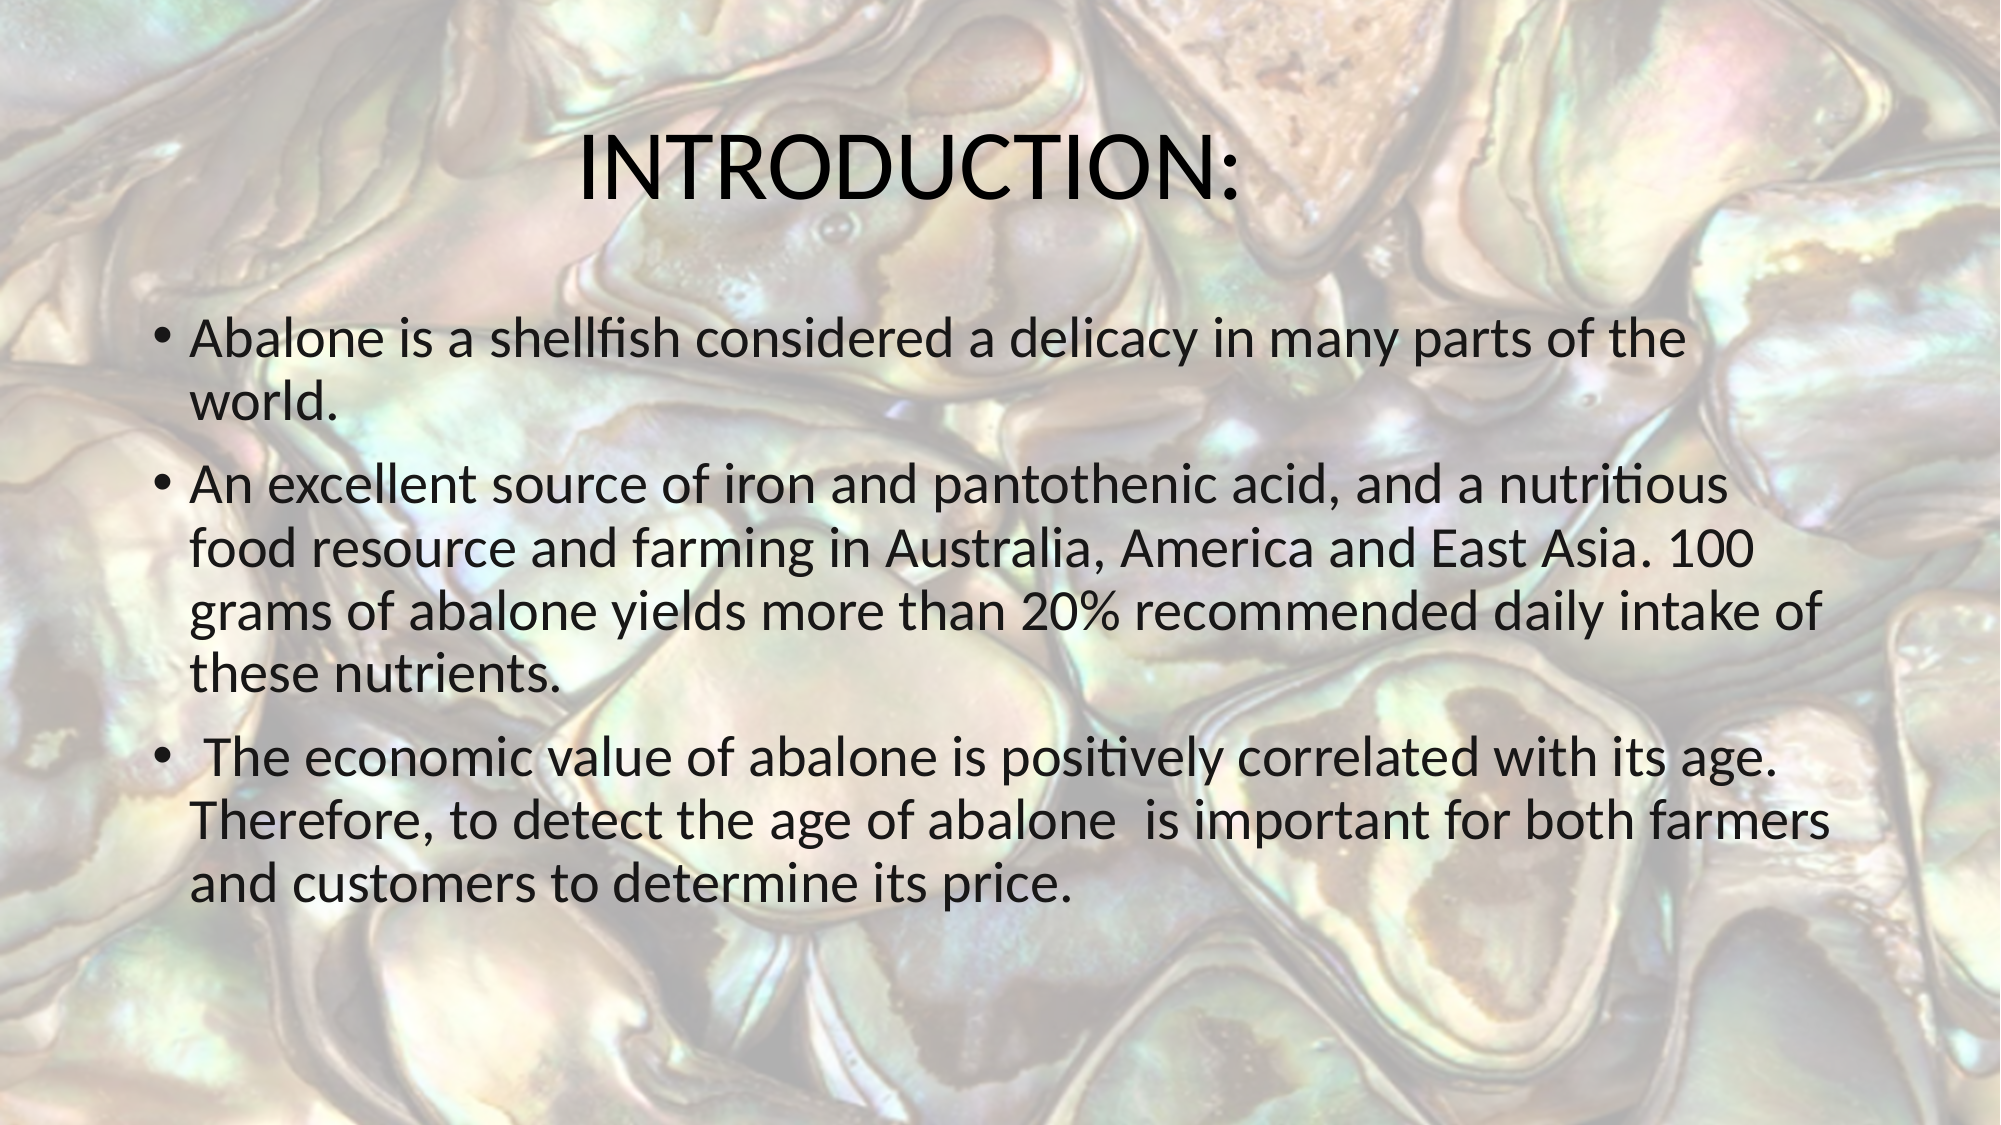

# INTRODUCTION:
Abalone is a shellfish considered a delicacy in many parts of the world.
An excellent source of iron and pantothenic acid, and a nutritious food resource and farming in Australia, America and East Asia. 100 grams of abalone yields more than 20% recommended daily intake of these nutrients.
 The economic value of abalone is positively correlated with its age. Therefore, to detect the age of abalone  is important for both farmers and customers to determine its price.